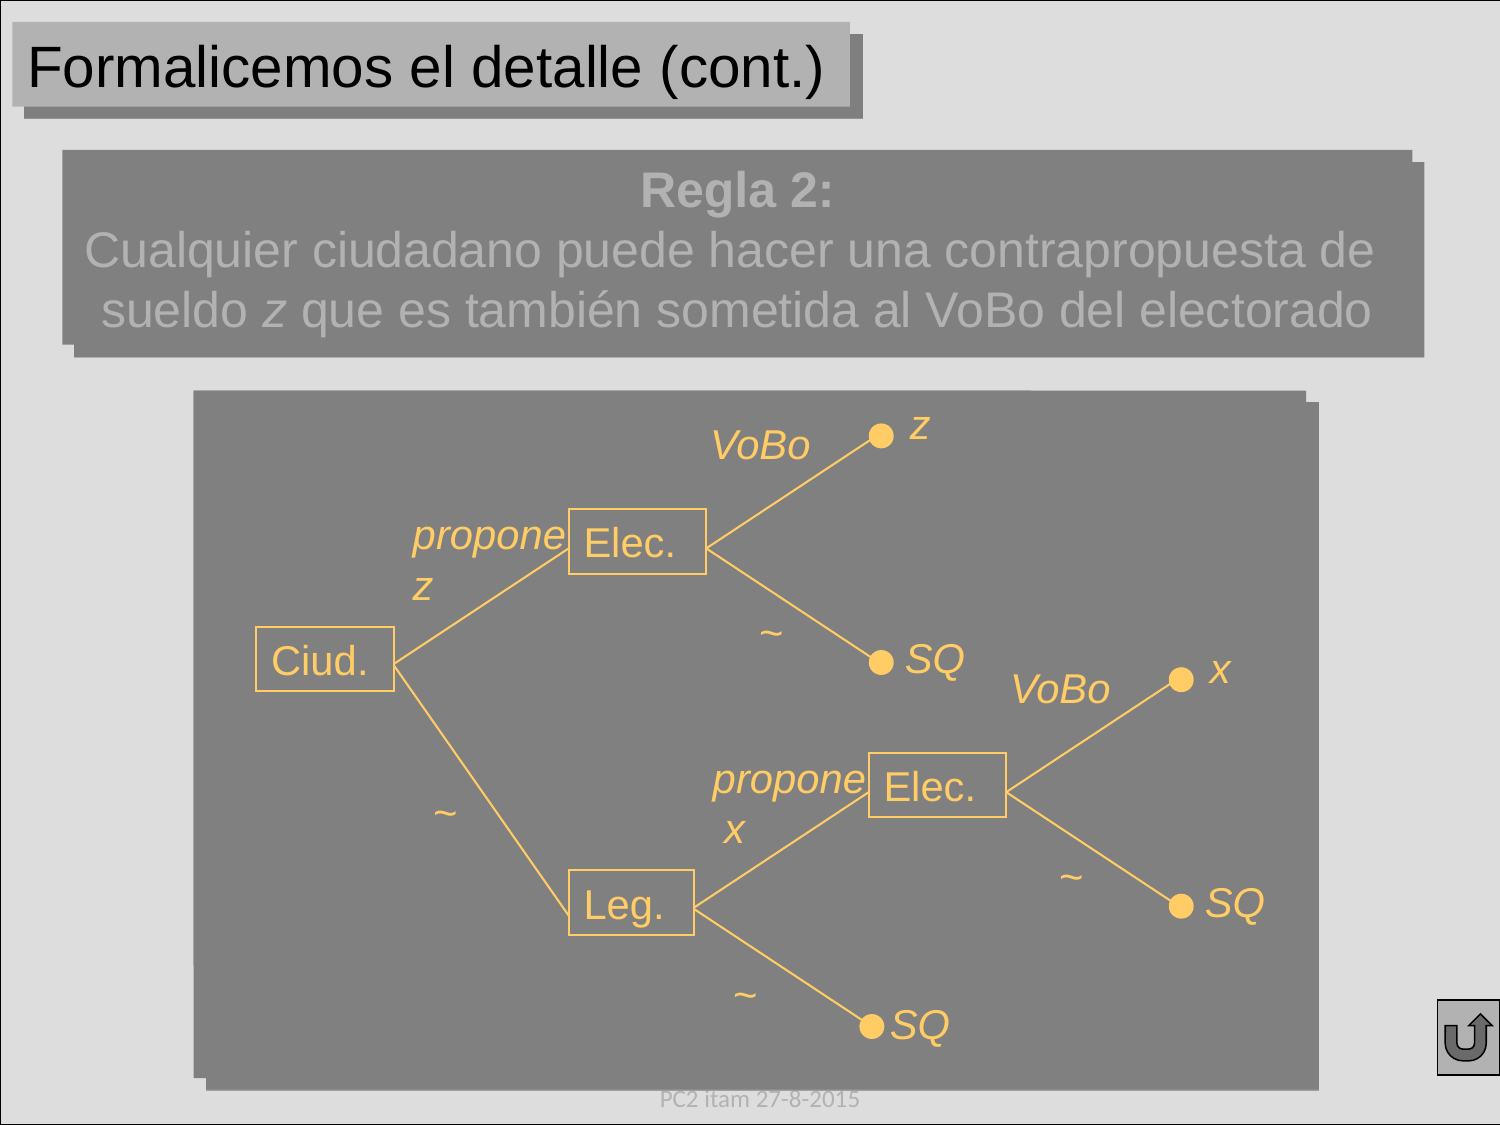

Formalicemos el detalle (cont.)
Regla 2:
Cualquier ciudadano puede hacer una contrapropuesta de
sueldo z que es también sometida al VoBo del electorado

z
VoBo

propone
z
Elec.

~
SQ
Ciud.

 ~
x
VoBo

propone
 x
Elec.

~
SQ
Leg.

 ~
SQ